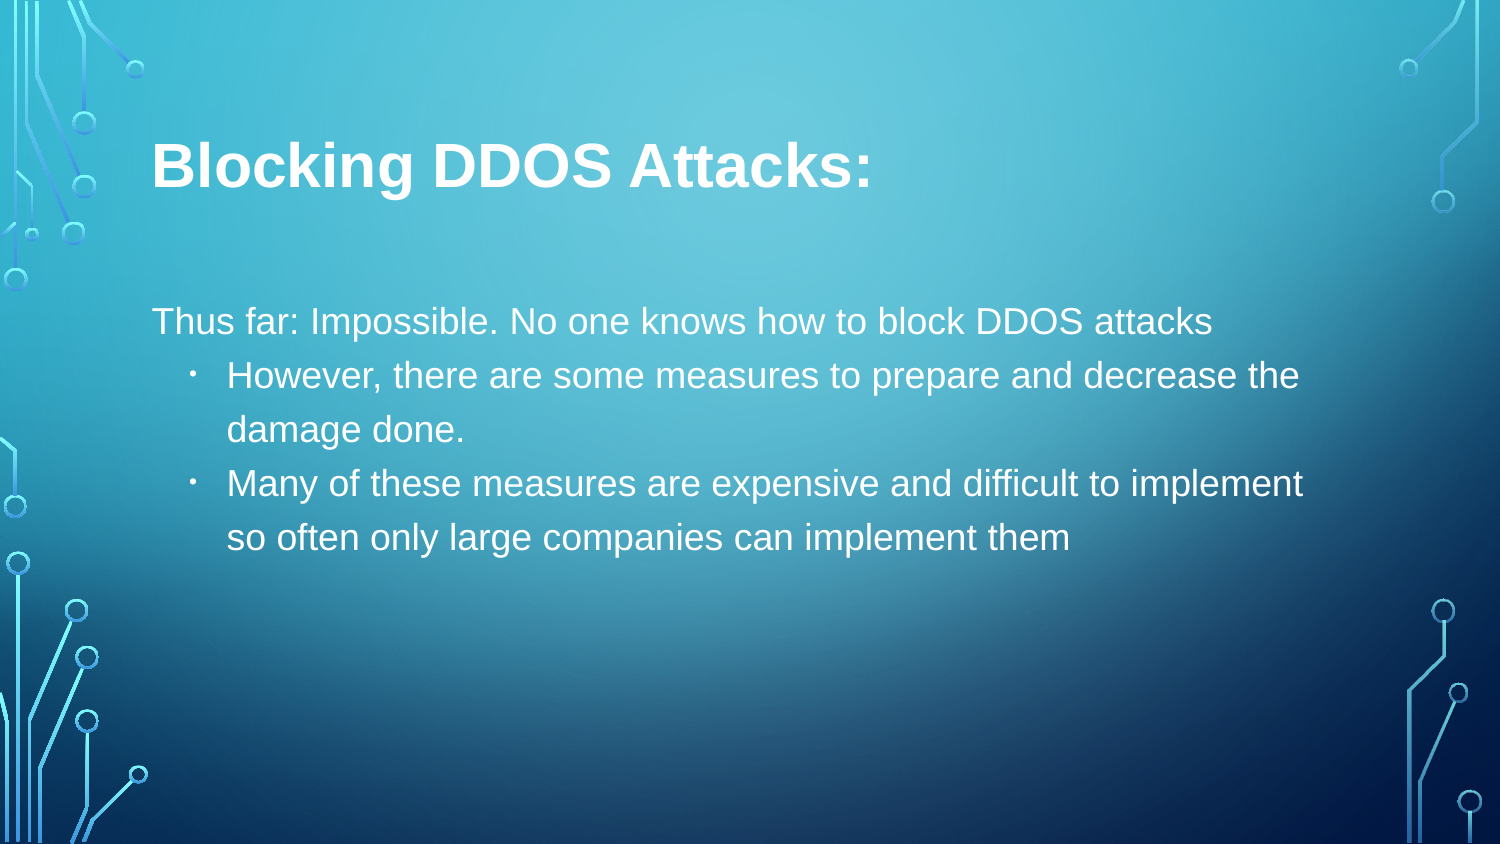

# Blocking DDOS Attacks:
Thus far: Impossible. No one knows how to block DDOS attacks
However, there are some measures to prepare and decrease the damage done.
Many of these measures are expensive and difficult to implement so often only large companies can implement them